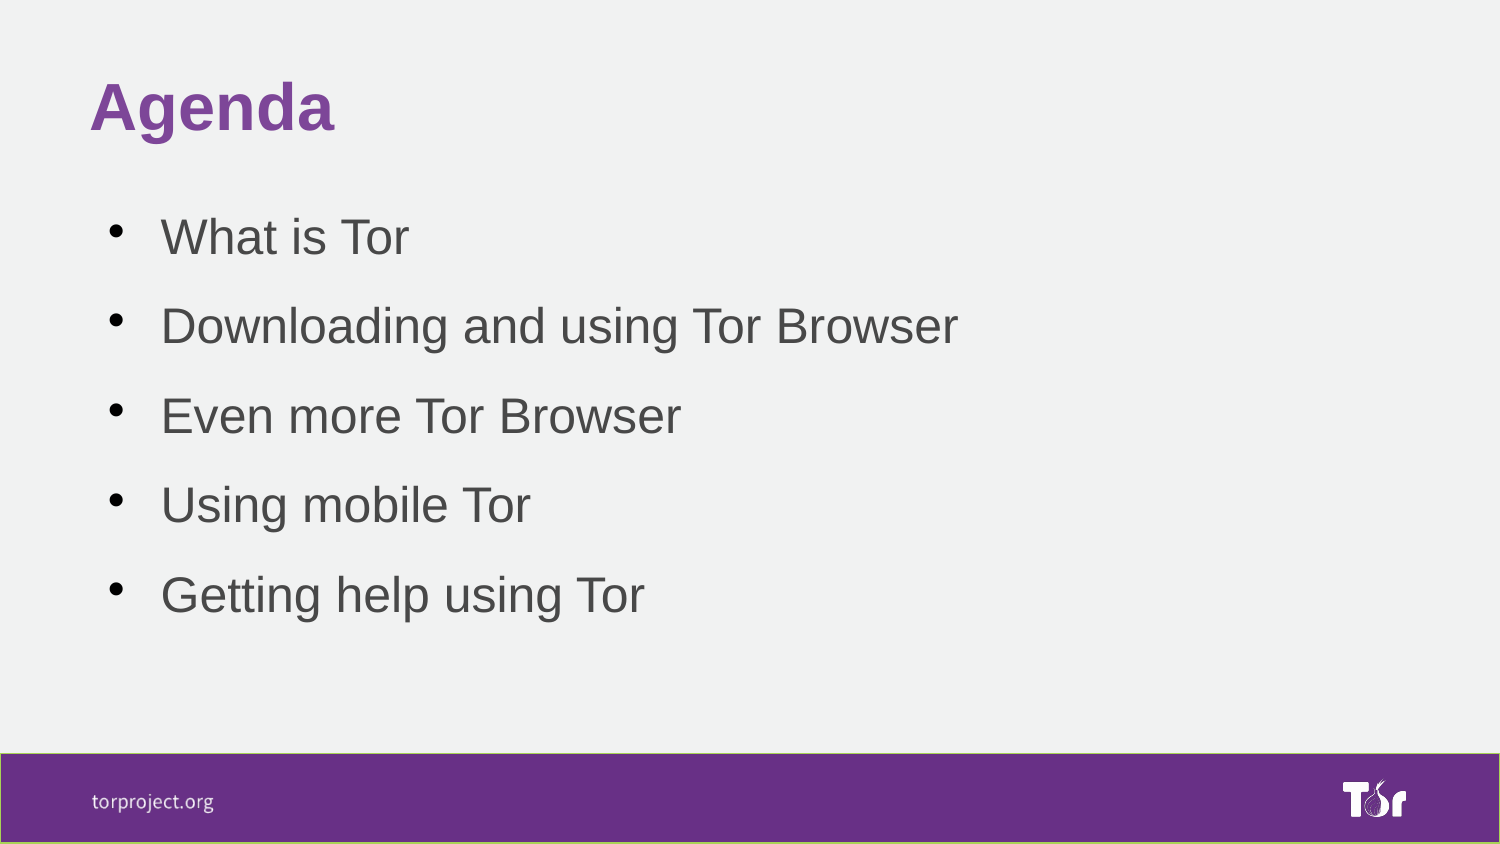

Agenda
What is Tor
Downloading and using Tor Browser
Even more Tor Browser
Using mobile Tor
Getting help using Tor